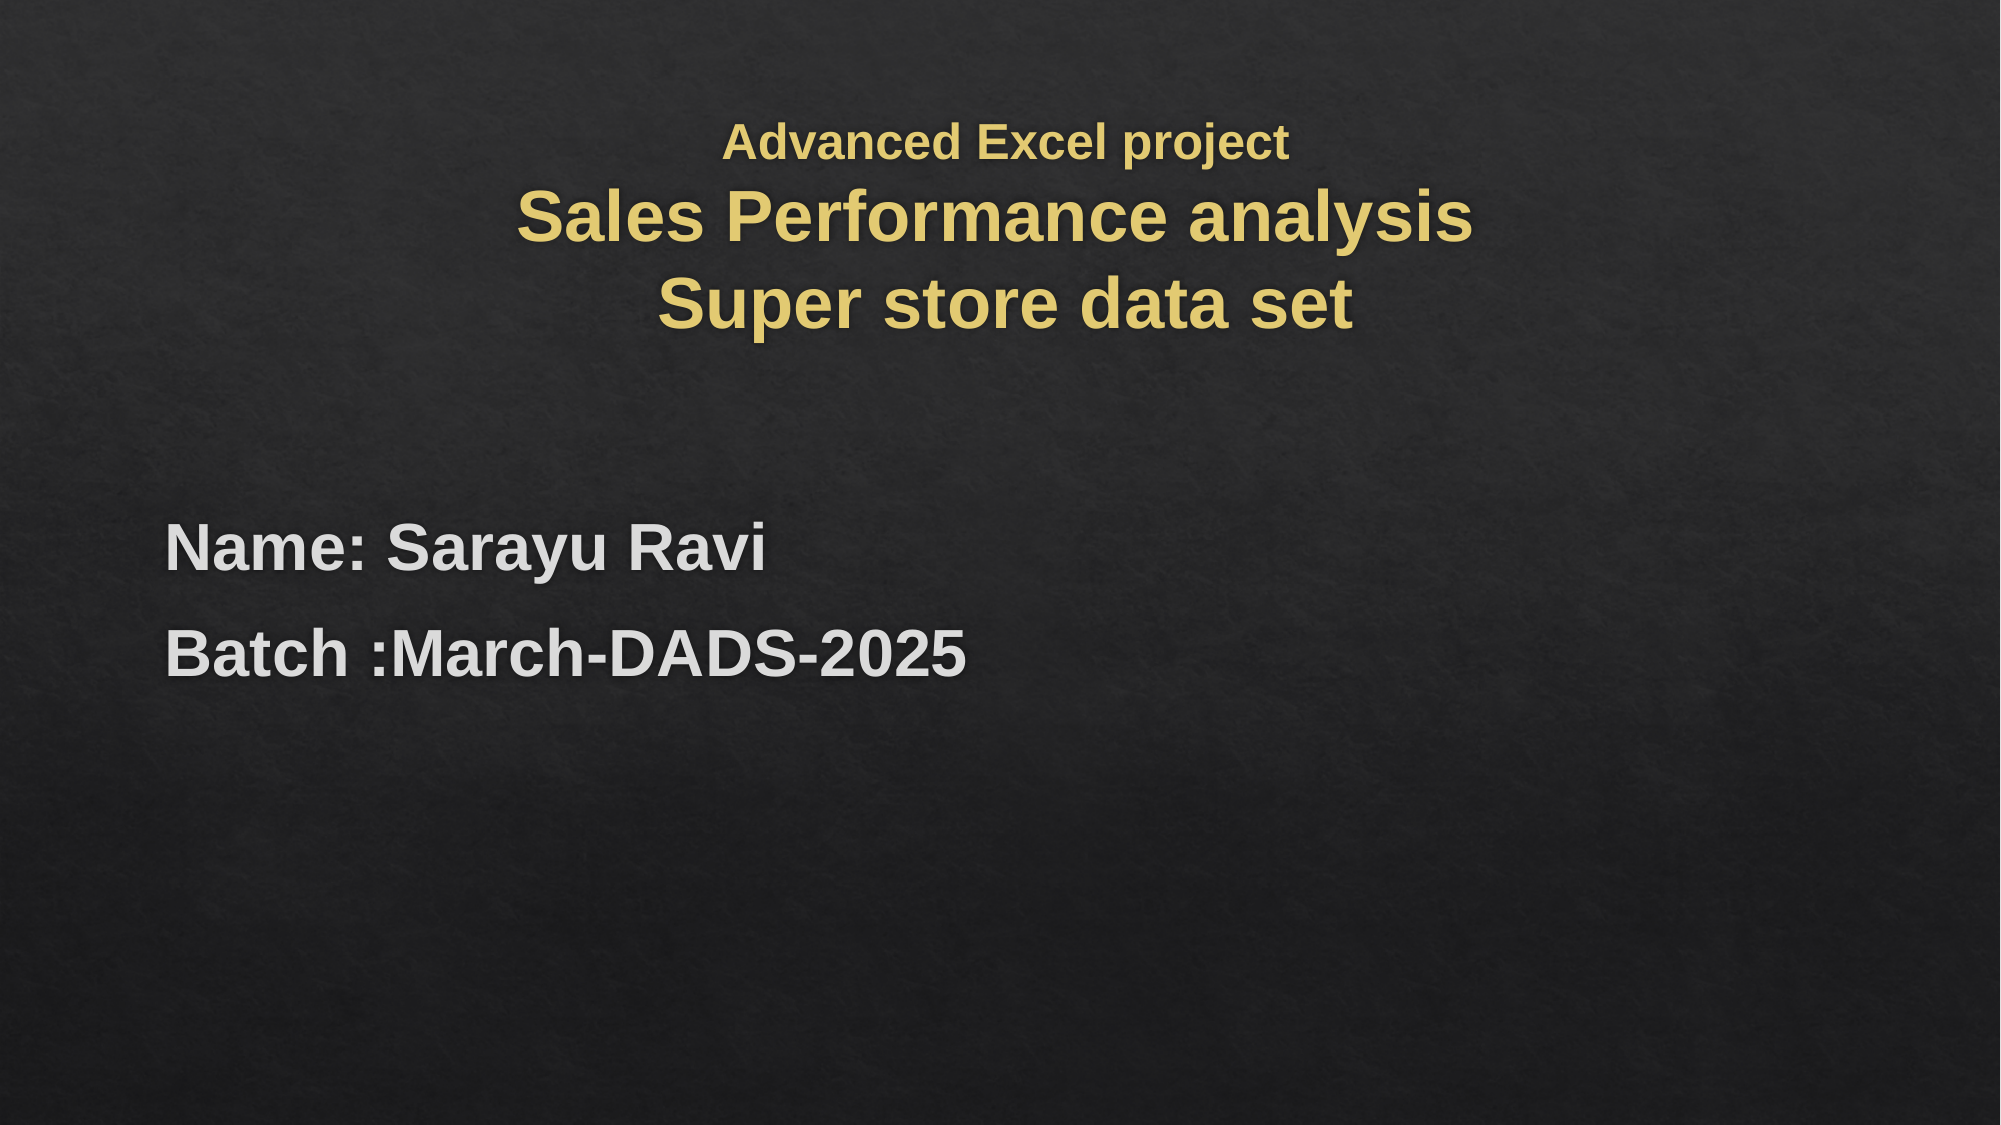

# Advanced Excel project Sales Performance analysis Super store data set

Name: Sarayu Ravi
Batch :March-DADS-2025